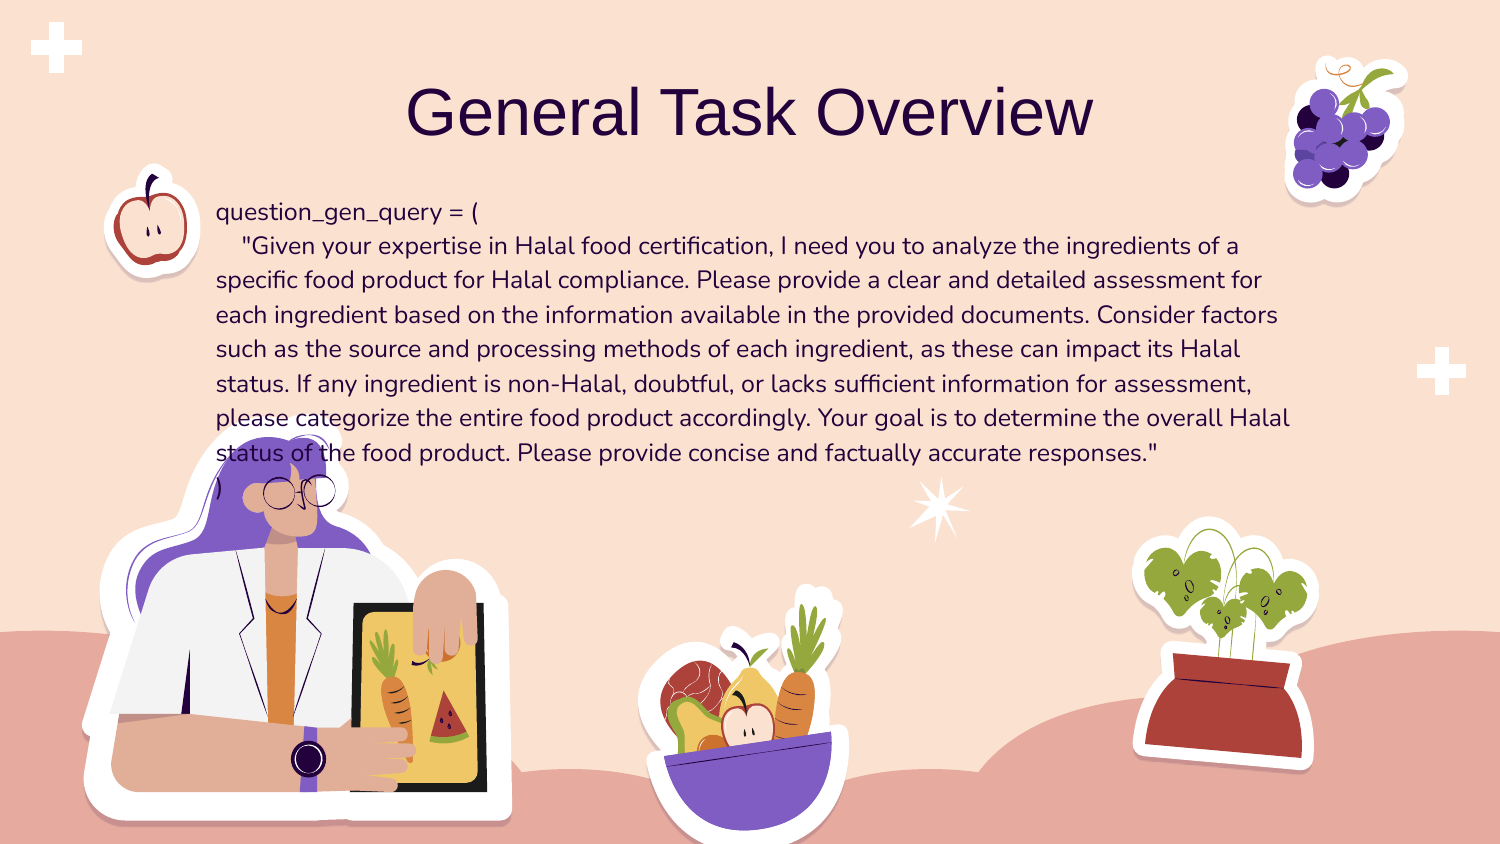

# General Task Overview

question_gen_query = (
    "Given your expertise in Halal food certification, I need you to analyze the ingredients of a specific food product for Halal compliance. Please provide a clear and detailed assessment for each ingredient based on the information available in the provided documents. Consider factors such as the source and processing methods of each ingredient, as these can impact its Halal status. If any ingredient is non-Halal, doubtful, or lacks sufficient information for assessment, please categorize the entire food product accordingly. Your goal is to determine the overall Halal status of the food product. Please provide concise and factually accurate responses."
)